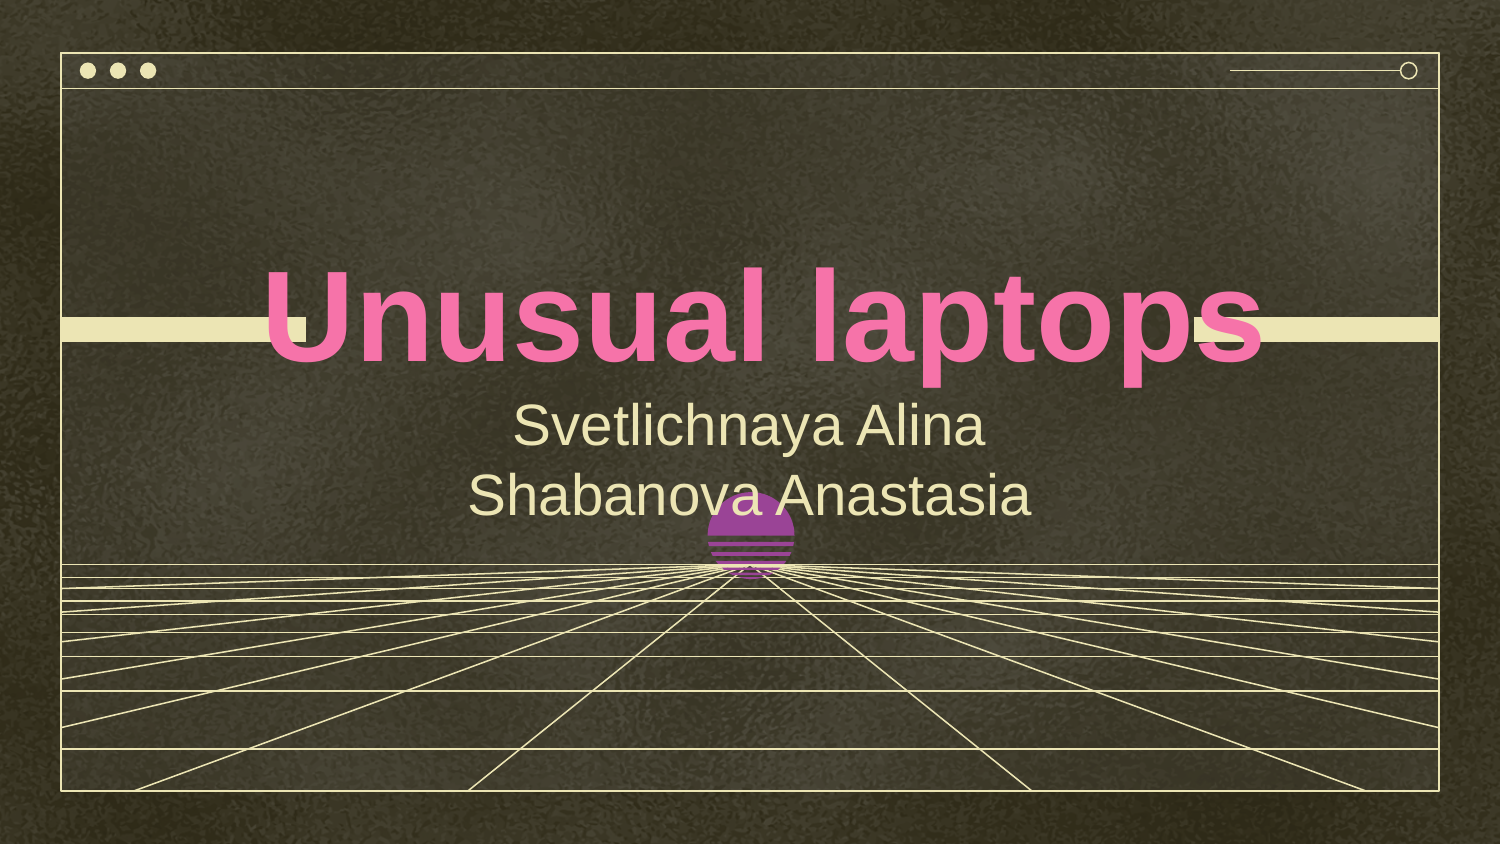

# Unusual laptops Svetlichnaya Alina Shabanova Anastasia